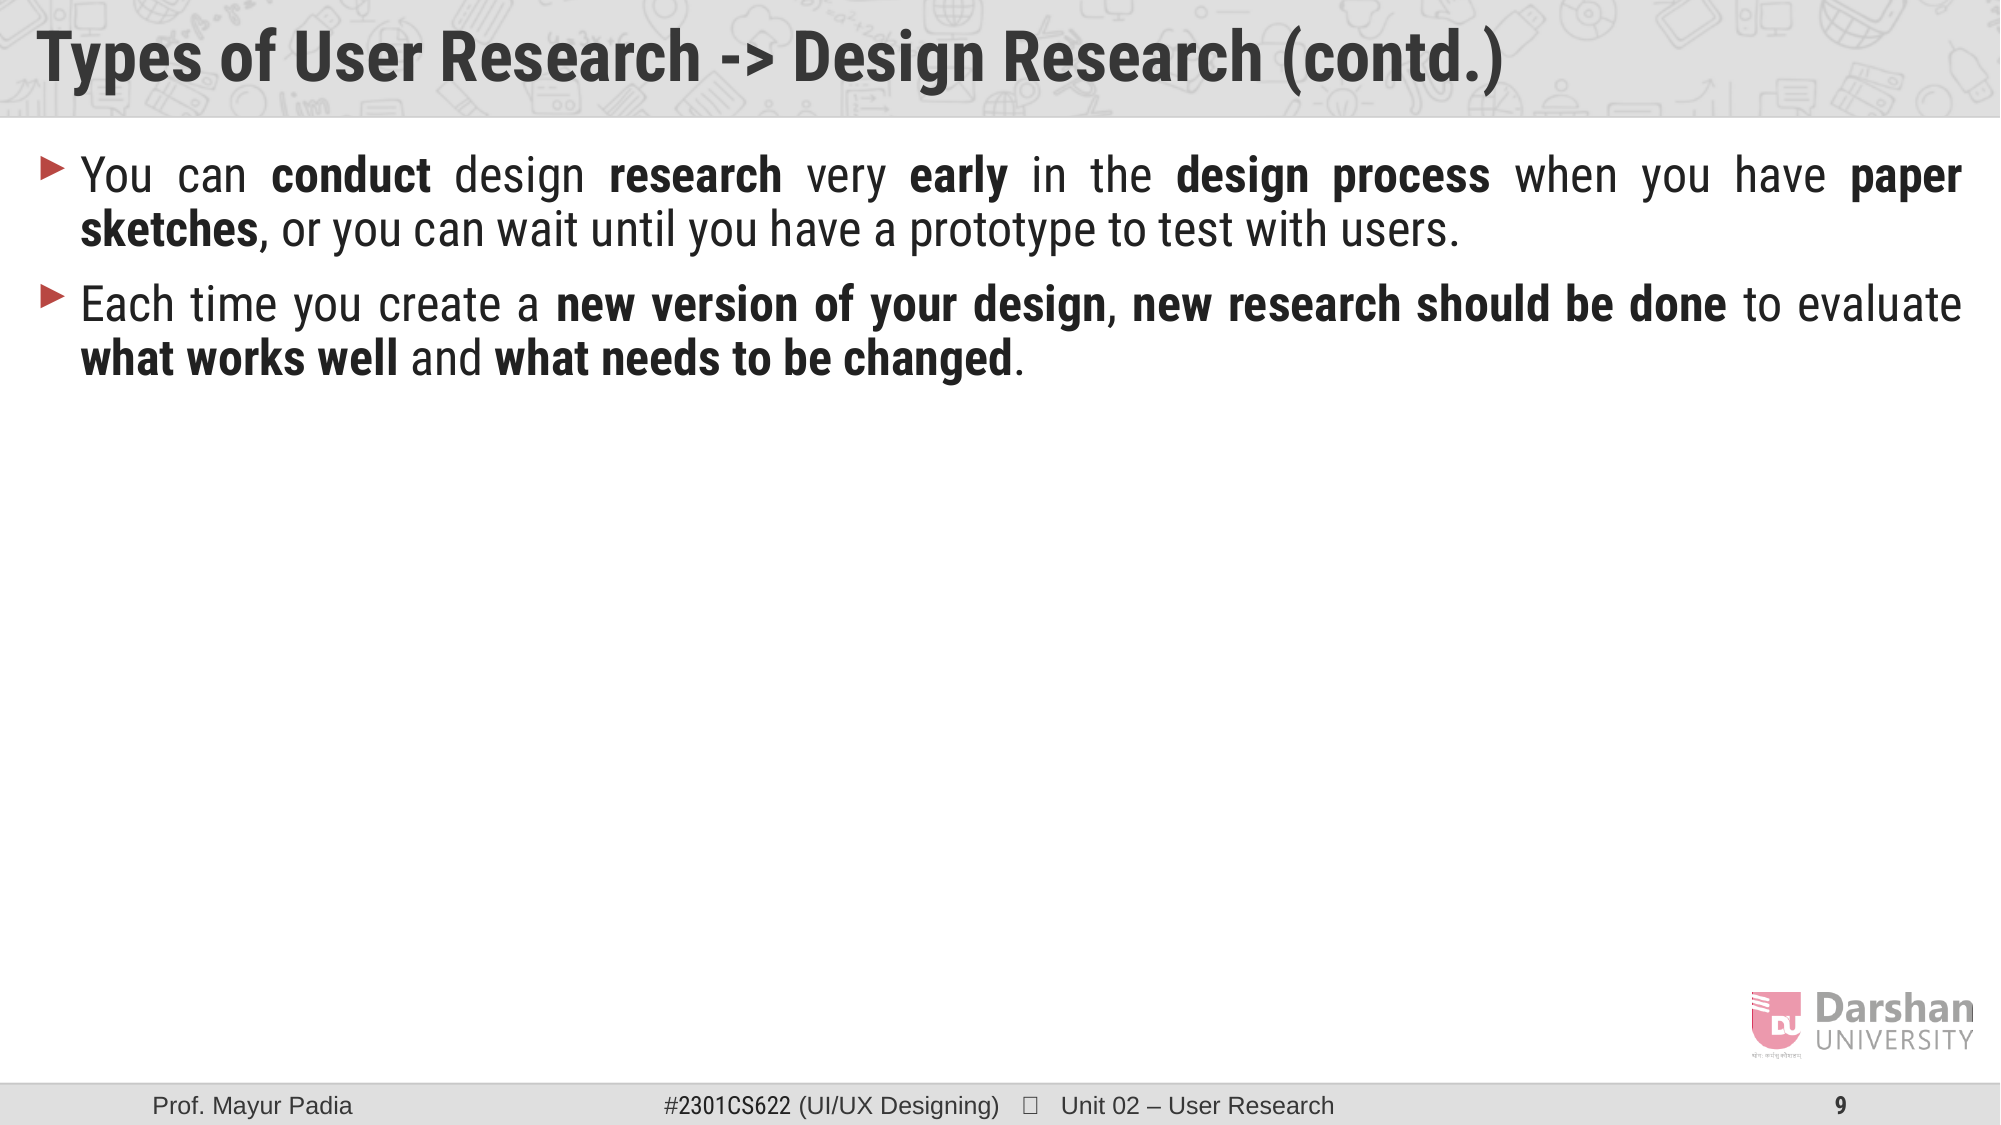

# Types of User Research -> Design Research (contd.)
You can conduct design research very early in the design process when you have paper sketches, or you can wait until you have a prototype to test with users.
Each time you create a new version of your design, new research should be done to evaluate what works well and what needs to be changed.